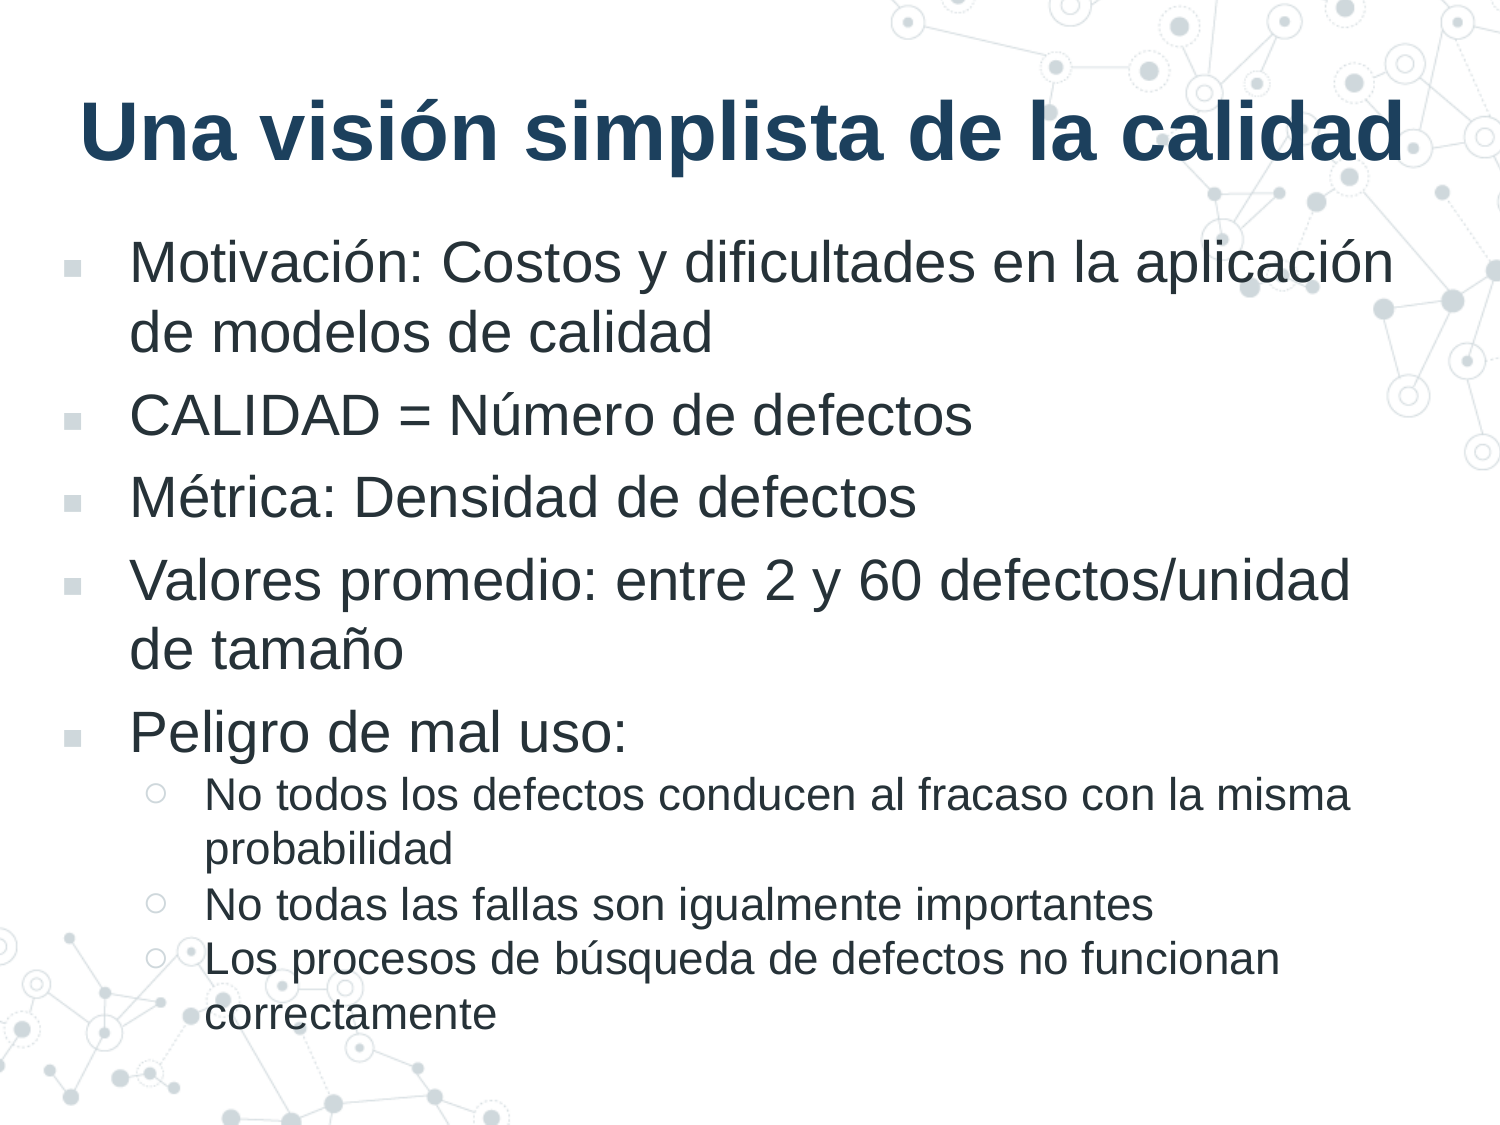

# Una visión simplista de la calidad
Motivación: Costos y dificultades en la aplicación de modelos de calidad
CALIDAD = Número de defectos
Métrica: Densidad de defectos
Valores promedio: entre 2 y 60 defectos/unidad de tamaño
Peligro de mal uso:
No todos los defectos conducen al fracaso con la misma probabilidad
No todas las fallas son igualmente importantes
Los procesos de búsqueda de defectos no funcionan correctamente